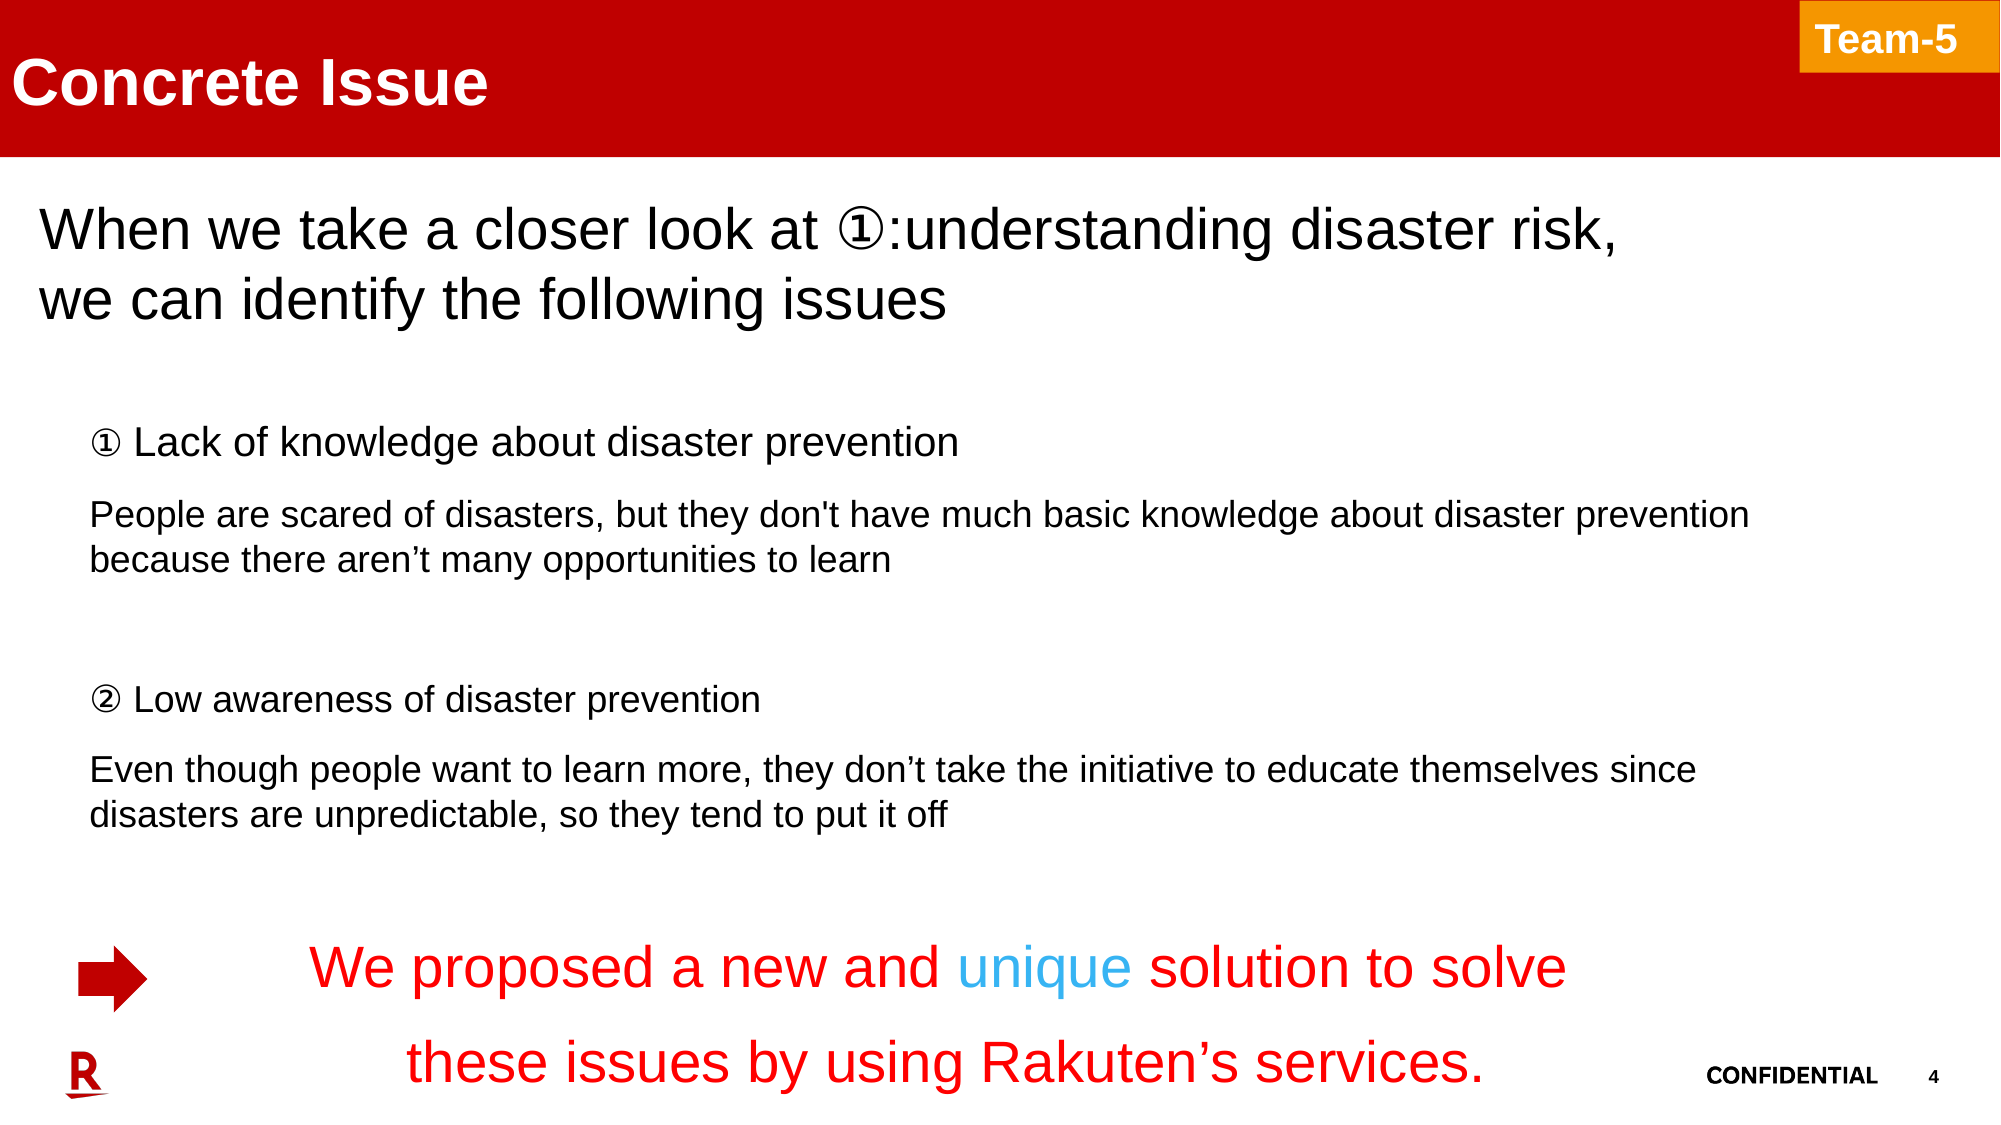

# Concrete Issue
Team-5
When we take a closer look at ①:understanding disaster risk,
we can identify the following issues
① Lack of knowledge about disaster prevention
People are scared of disasters, but they don't have much basic knowledge about disaster prevention because there aren’t many opportunities to learn

② Low awareness of disaster prevention
Even though people want to learn more, they don’t take the initiative to educate themselves since disasters are unpredictable, so they tend to put it off
We proposed a new and unique solution to solve
these issues by using Rakuten’s services.